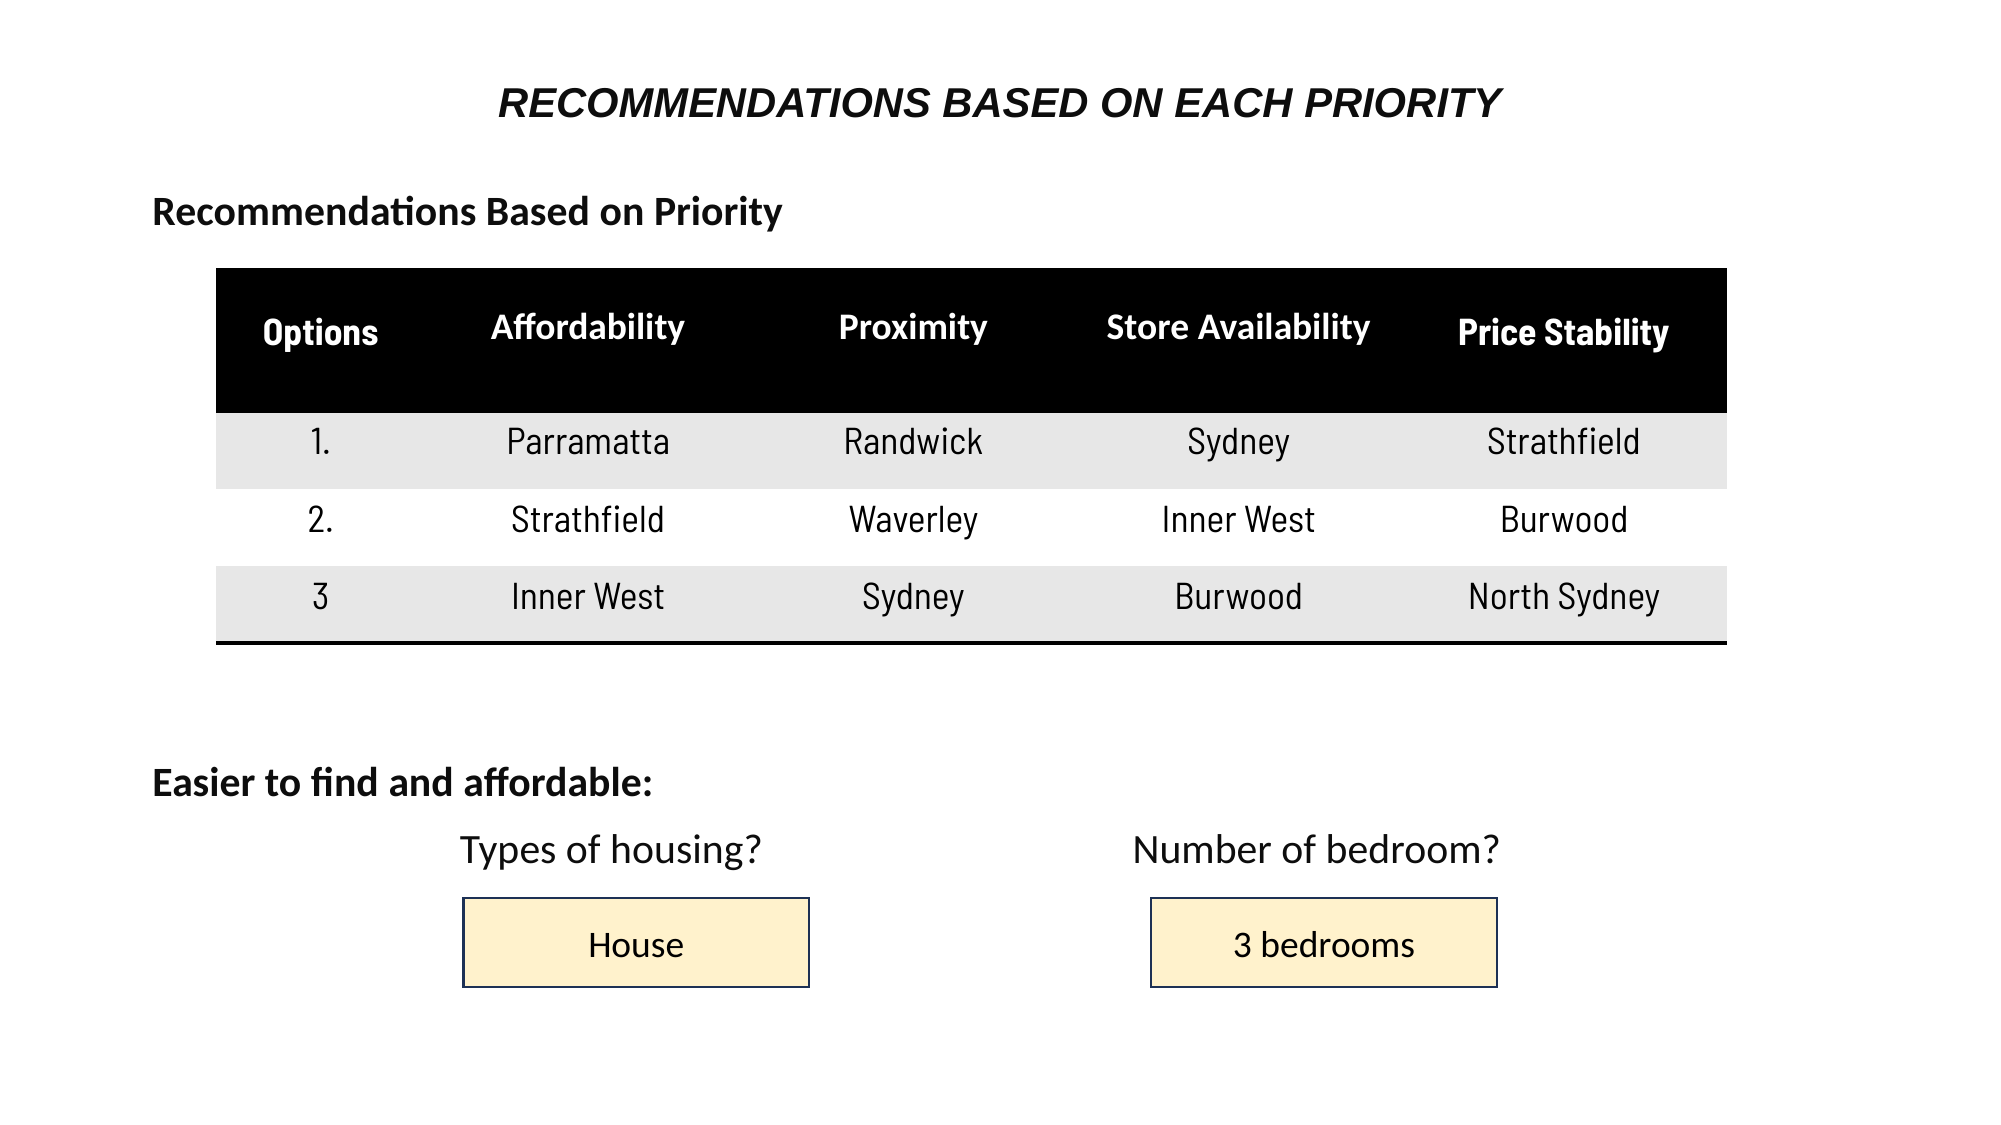

RECOMMENDATIONS BASED ON EACH PRIORITY
Recommendations Based on Priority
| Options | Affordability | Proximity | Store Availability | Price Stability |
| --- | --- | --- | --- | --- |
| 1. | Parramatta | Randwick | Sydney | Strathfield |
| 2. | Strathfield | Waverley | Inner West | Burwood |
| 3 | Inner West | Sydney | Burwood | North Sydney |
Data scrapping with Python
Easier to find and affordable:

Types of housing?
Number of bedroom?
House
3 bedrooms